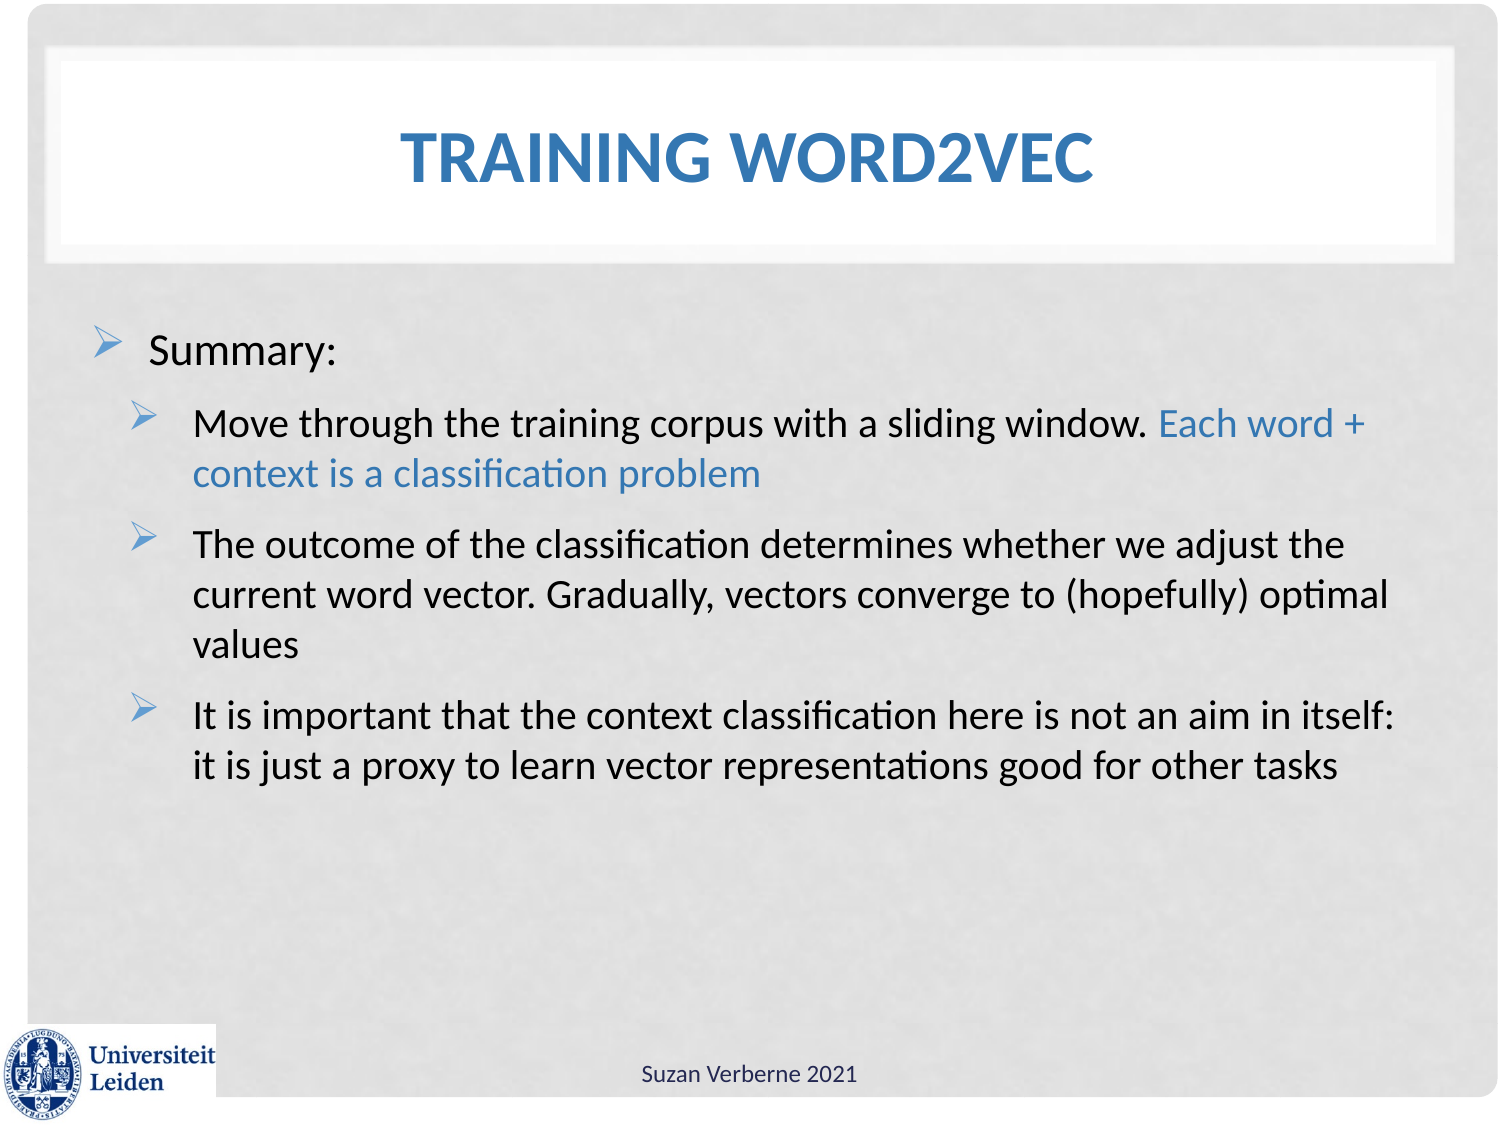

# Training Word2vec
Summary:
Move through the training corpus with a sliding window. Each word + context is a classification problem
The outcome of the classification determines whether we adjust the current word vector. Gradually, vectors converge to (hopefully) optimal values
It is important that the context classification here is not an aim in itself: it is just a proxy to learn vector representations good for other tasks
Suzan Verberne 2021